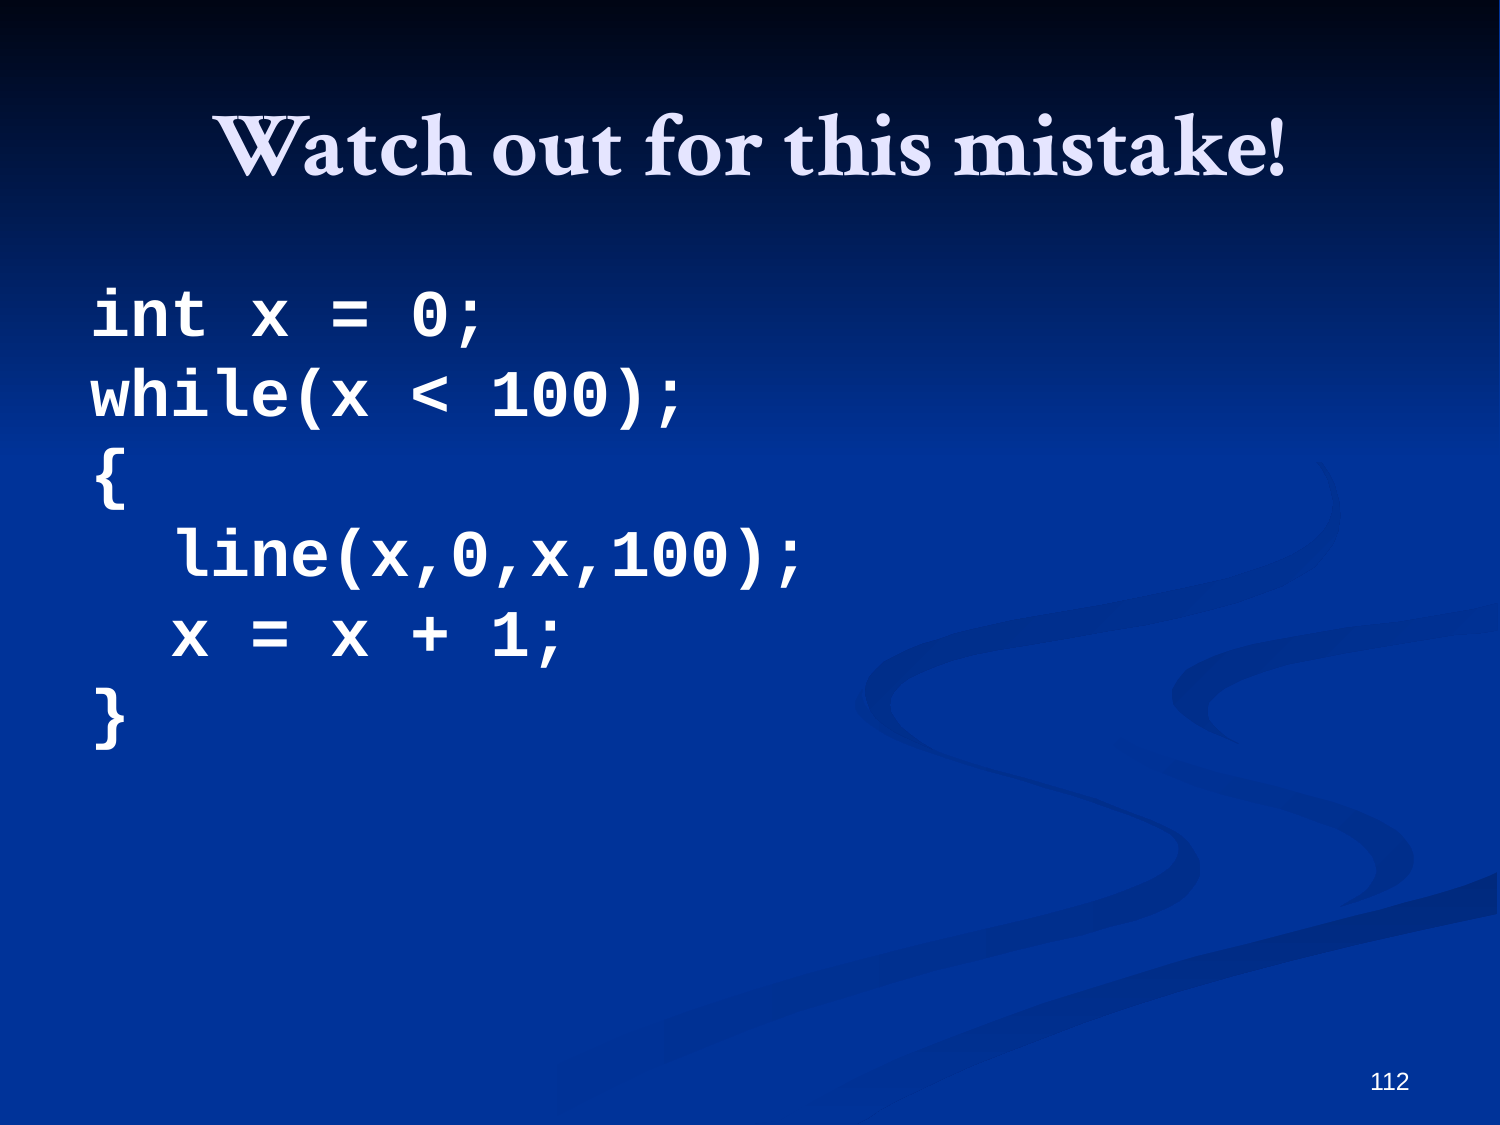

# Watch out for this mistake!
int x = 0;
while(x < 100);
{
  line(x,0,x,100);
  x = x + 1;
}
112